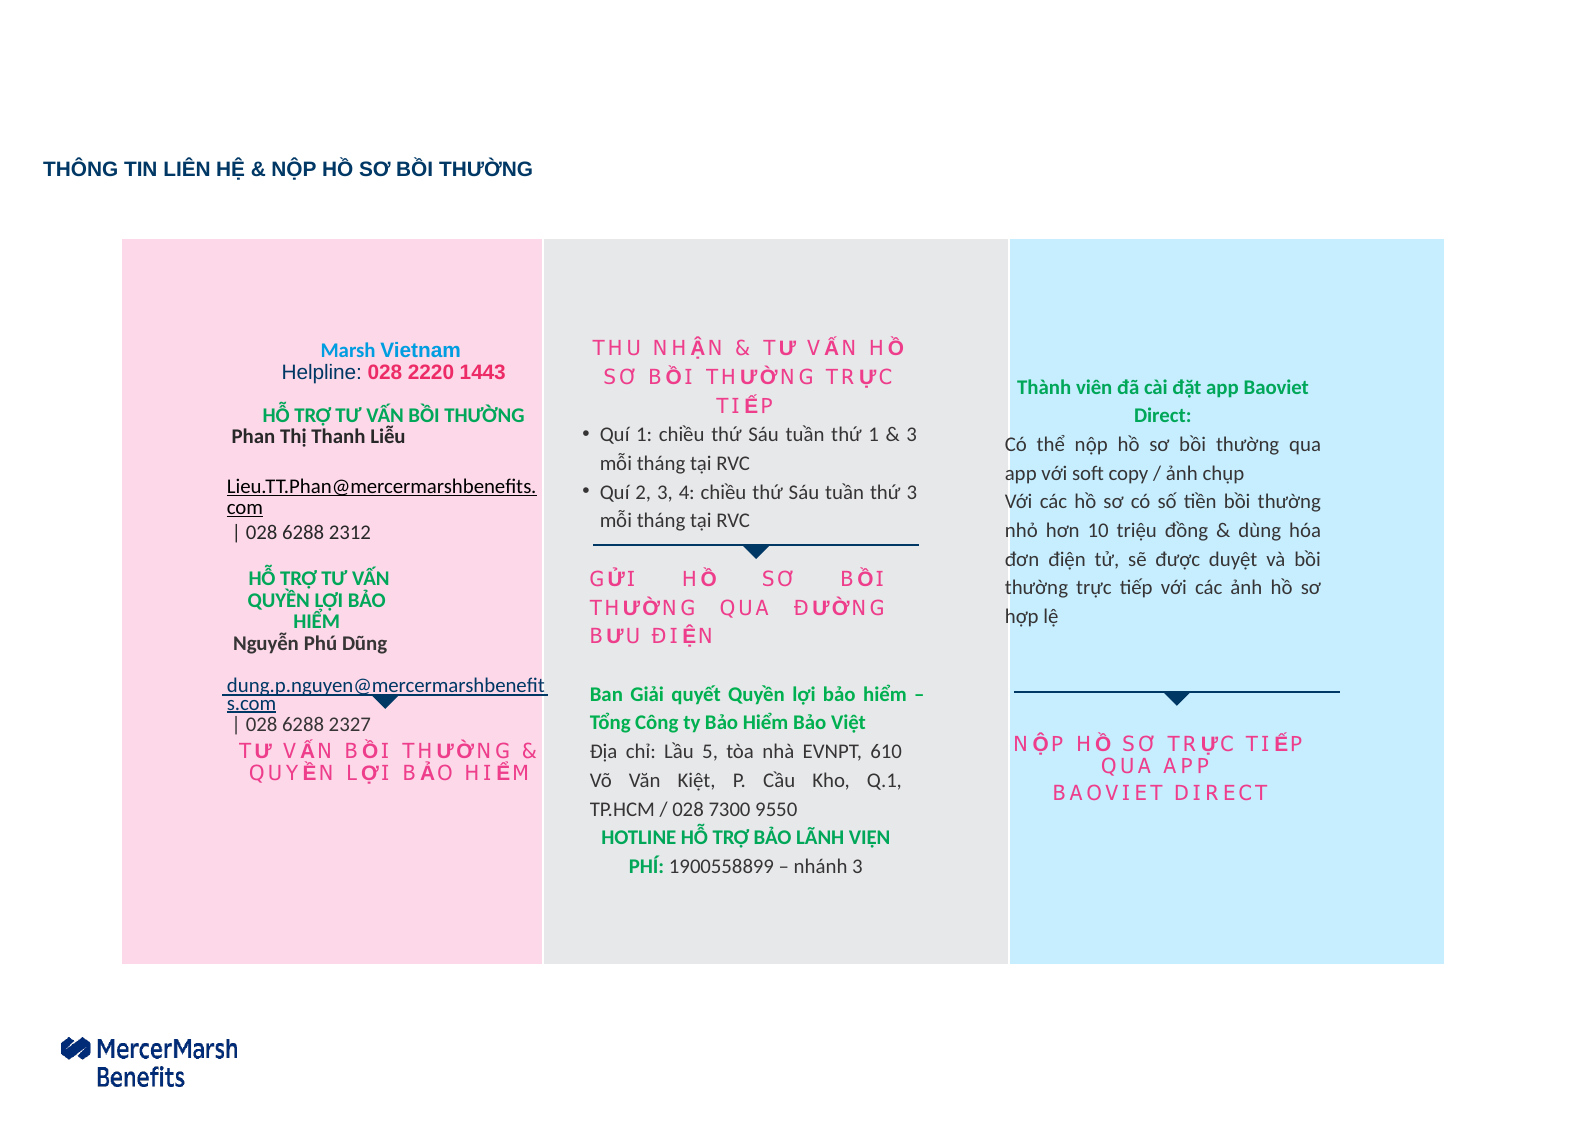

# THÔNG TIN LIÊN HỆ & NỘP HỒ SƠ BỒI THƯỜNG
|  |  |  |
| --- | --- | --- |
THU NHẬN & TƯ VẤN HỒ SƠ BỒI THƯỜNG TRỰC TIẾP
Quí 1: chiều thứ Sáu tuần thứ 1 & 3 mỗi tháng tại RVC
Quí 2, 3, 4: chiều thứ Sáu tuần thứ 3 mỗi tháng tại RVC
Marsh Vietnam
Helpline: 028 2220 1443

HỖ TRỢ TƯ VẤN BỒI THƯỜNG
 Phan Thị Thanh Liễu
 Lieu.TT.Phan@mercermarshbenefits.com | 028 6288 2312

 HỖ TRỢ TƯ VẤN QUYỀN LỢI BẢO HIỂM
 Nguyễn Phú Dũng
 dung.p.nguyen@mercermarshbenefits.com | 028 6288 2327
Thành viên đã cài đặt app Baoviet Direct:
Có thể nộp hồ sơ bồi thường qua app với soft copy / ảnh chụp
Với các hồ sơ có số tiền bồi thường nhỏ hơn 10 triệu đồng & dùng hóa đơn điện tử, sẽ được duyệt và bồi thường trực tiếp với các ảnh hồ sơ hợp lệ

Gửi HỒ SƠ BỒI THƯỜNG QUA ĐƯỜNG BƯU ĐIỆN

Ban Giải quyết Quyền lợi bảo hiểm – Tổng Công ty Bảo Hiểm Bảo Việt
Địa chỉ: Lầu 5, tòa nhà EVNPT, 610 Võ Văn Kiệt, P. Cầu Kho, Q.1, TP.HCM / 028 7300 9550
HOTLINE HỖ TRỢ BẢO LÃNH VIỆN PHÍ: 1900558899 – nhánh 3

NỘP HỒ SƠ TRỰC TIẾP QUA APP
BAOVIET DIRECT
TƯ VẤN BỒI THƯỜNG & QUYỀN LỢI BẢO HIỂM
33